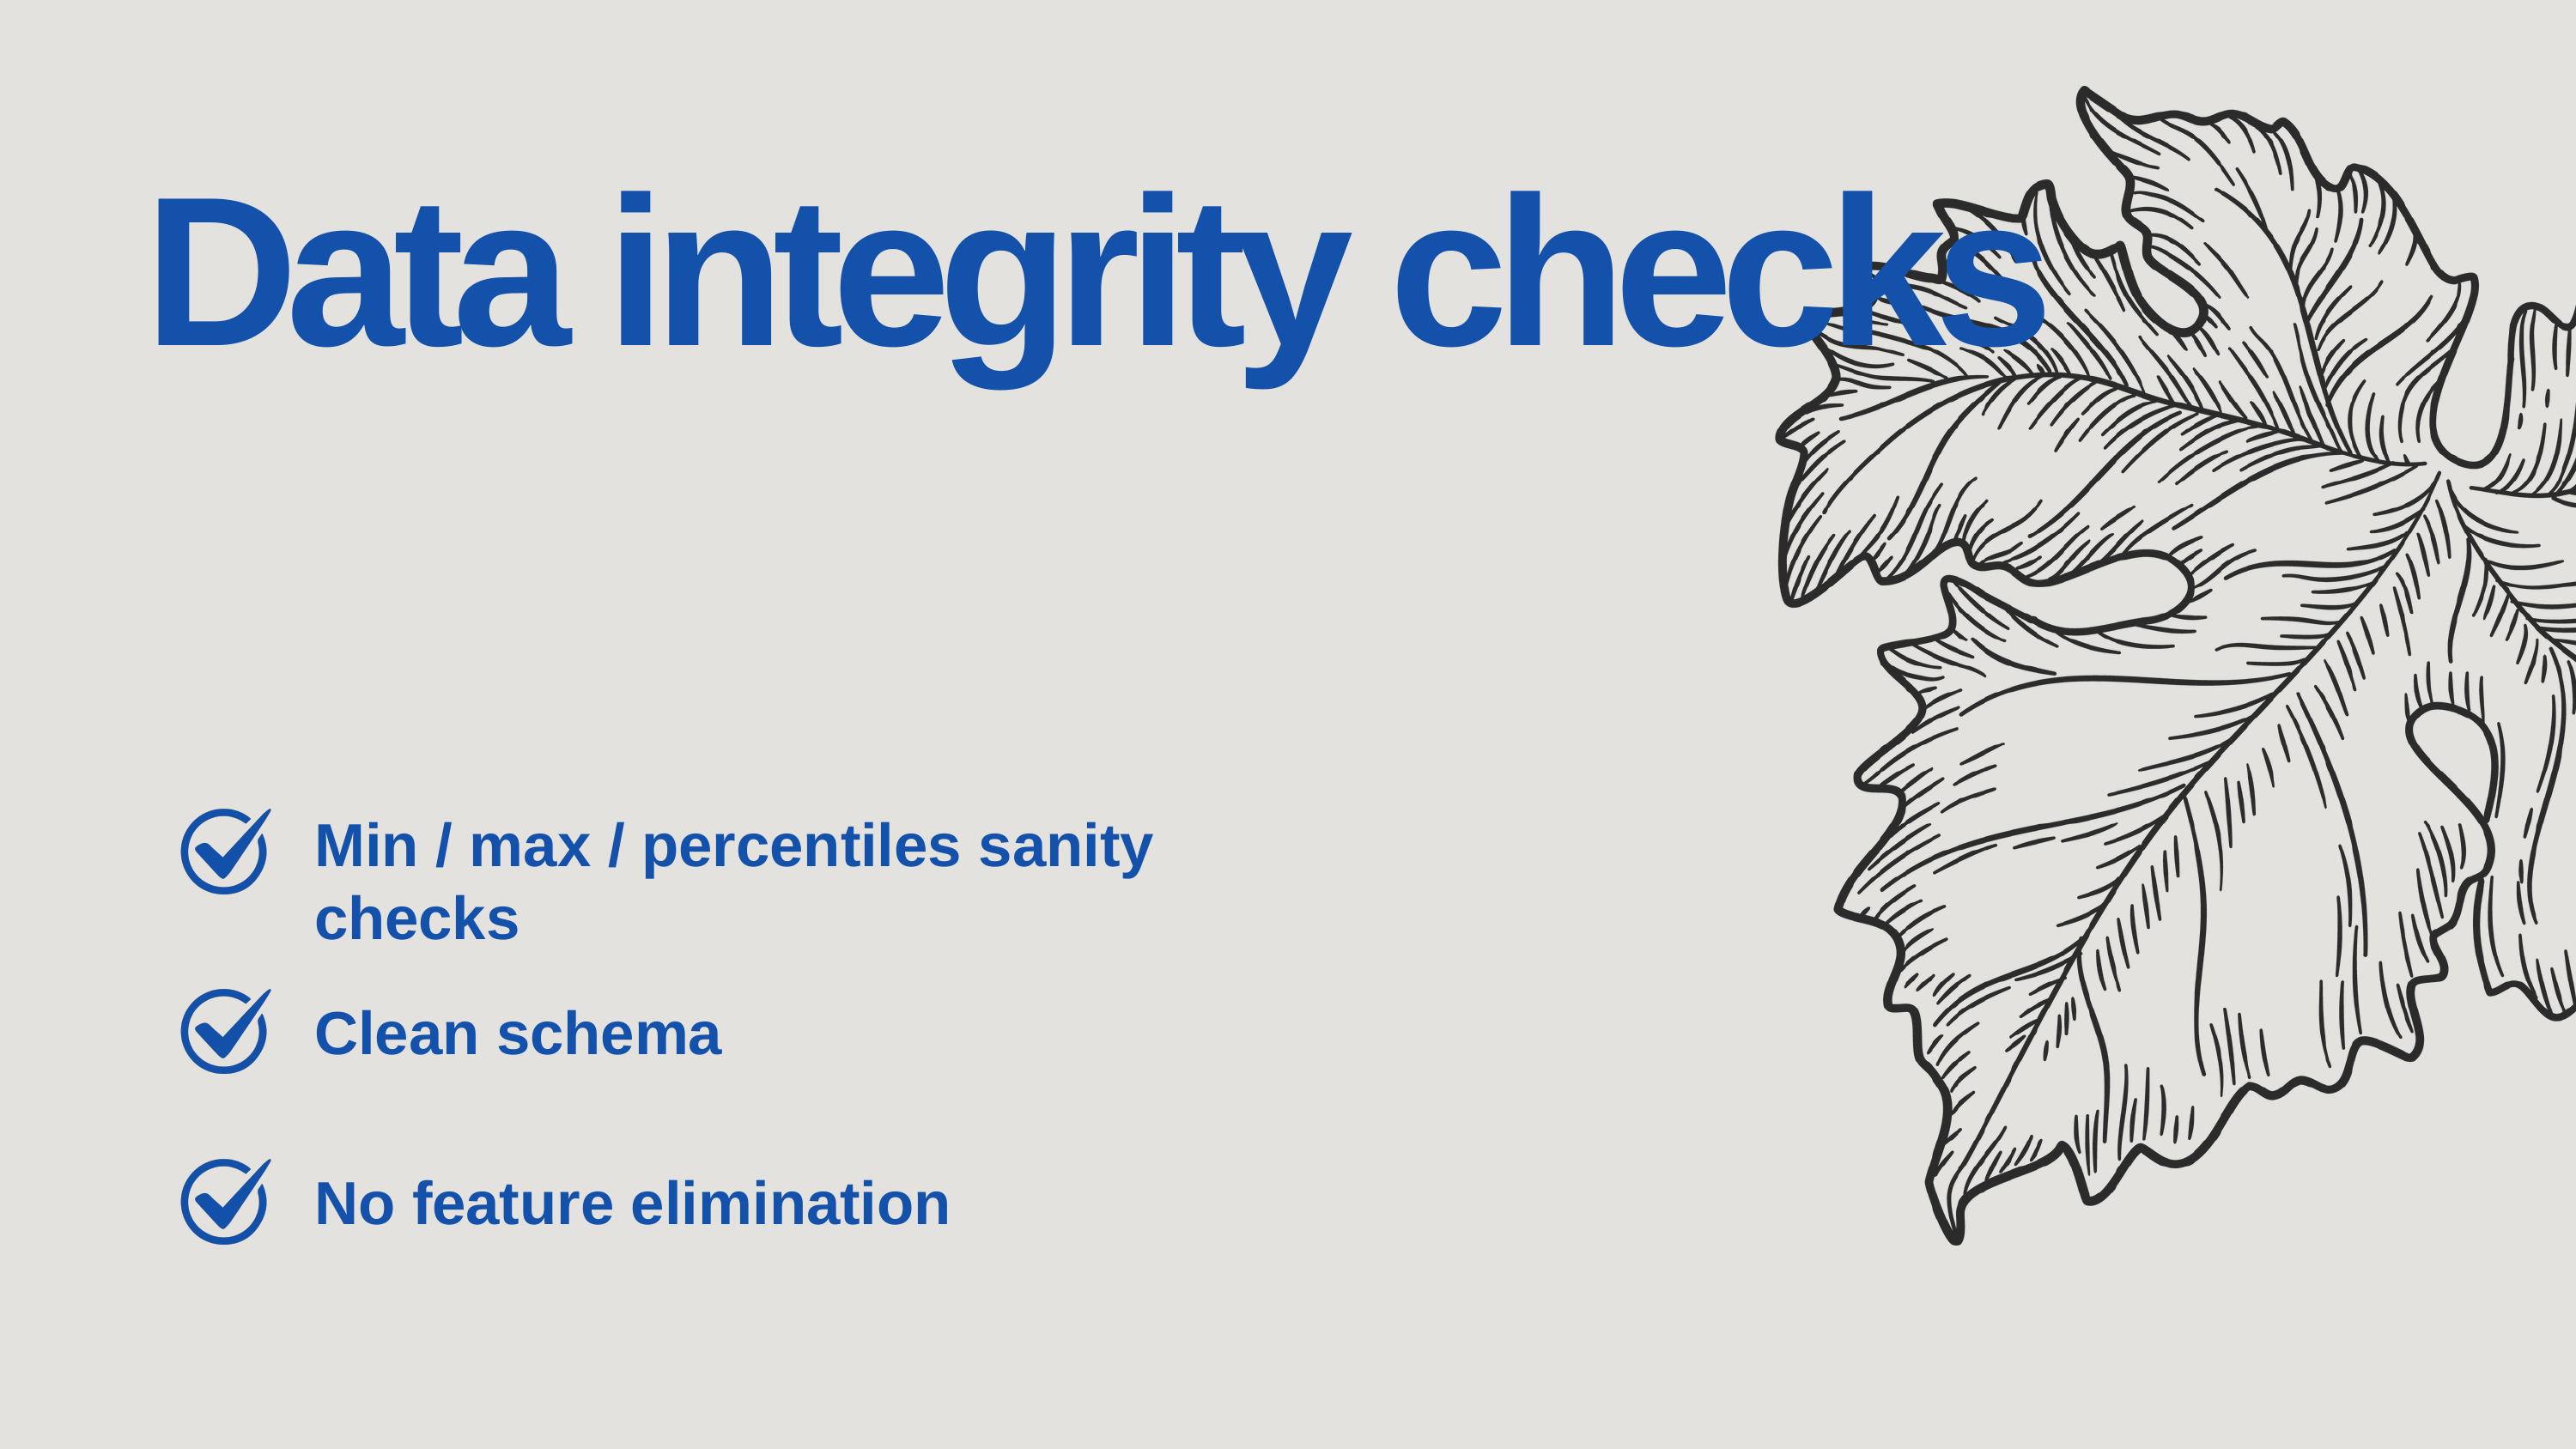

Data integrity checks
Min / max / percentiles sanity checks

Clean schema

No feature elimination